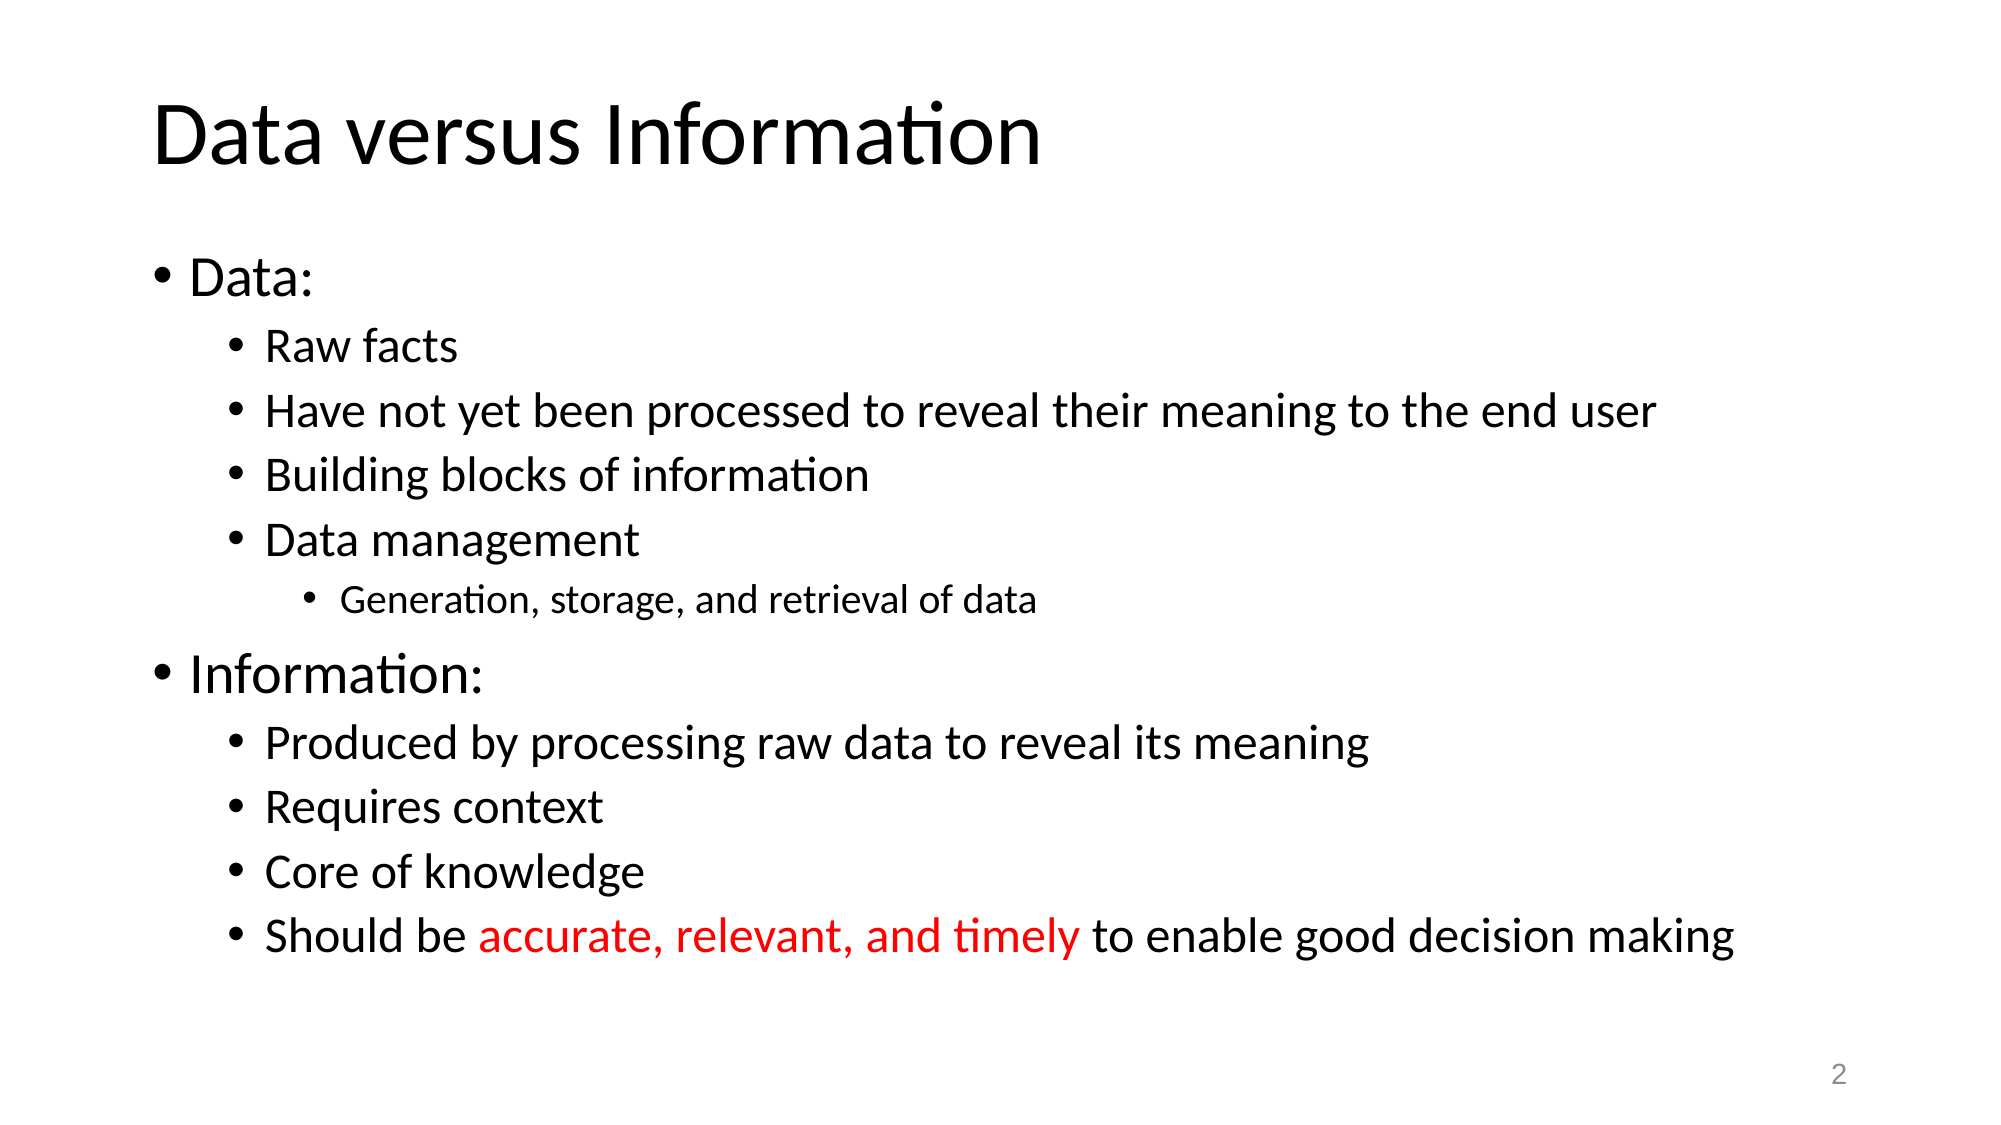

# Data versus Information
Data:
Raw facts
Have not yet been processed to reveal their meaning to the end user
Building blocks of information
Data management
Generation, storage, and retrieval of data
Information:
Produced by processing raw data to reveal its meaning
Requires context
Core of knowledge
Should be accurate, relevant, and timely to enable good decision making
2